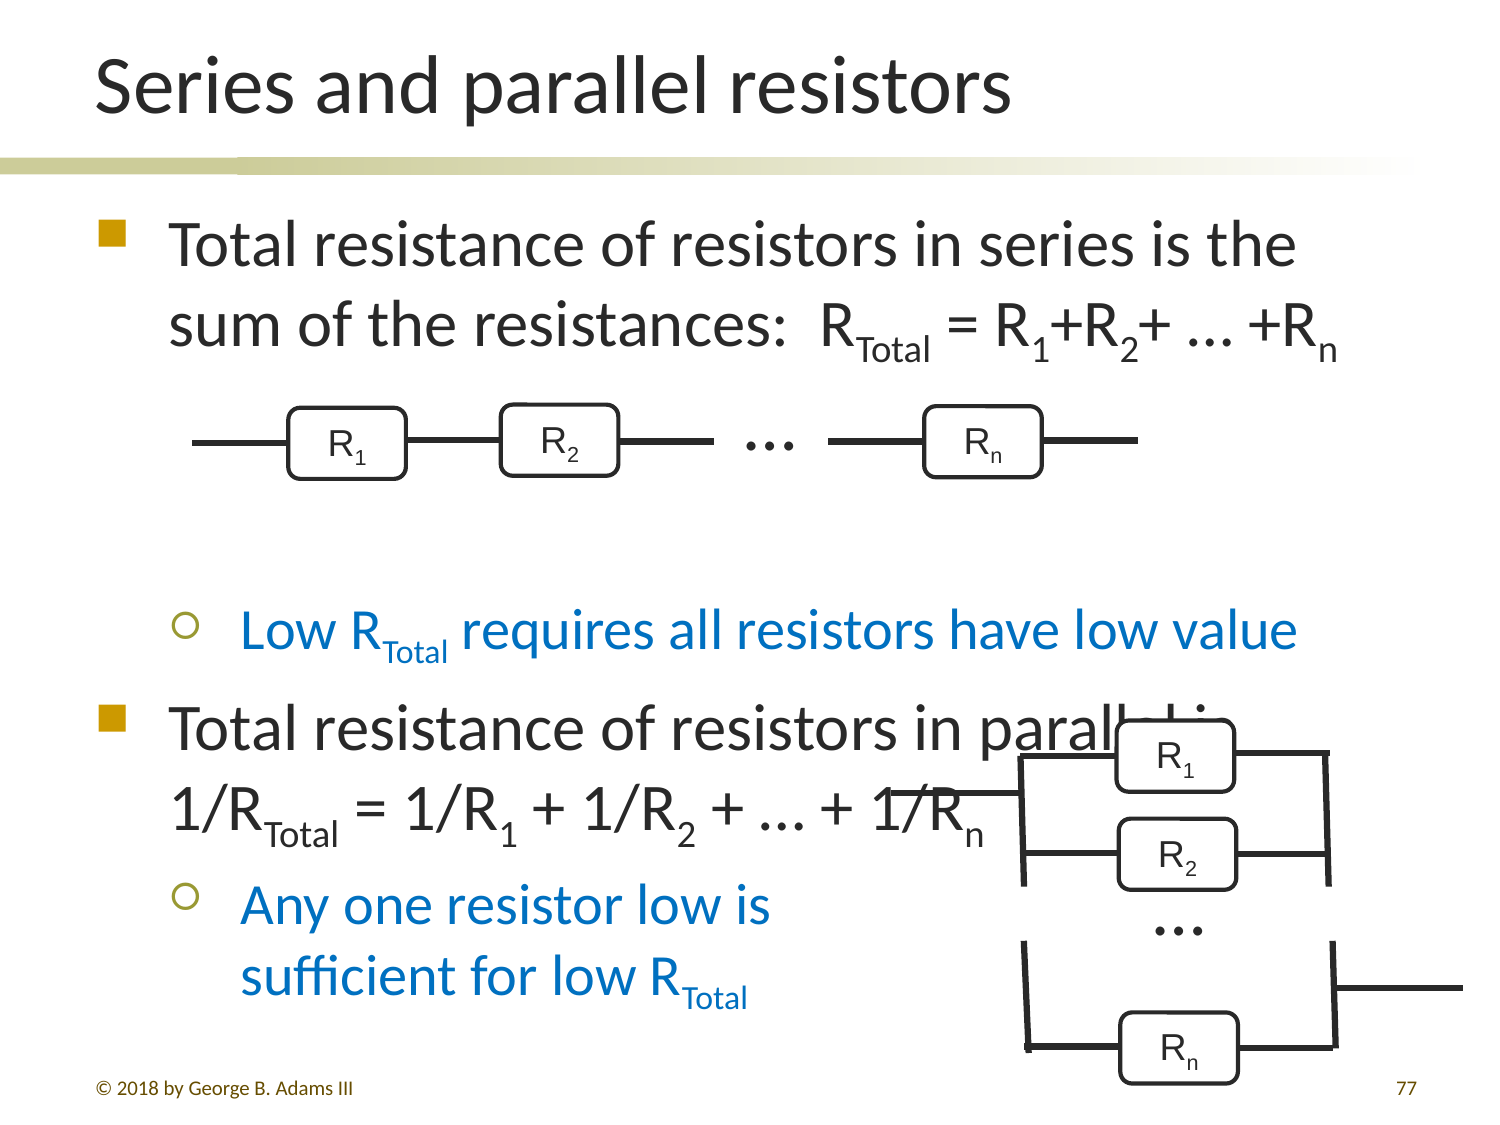

# Series and parallel resistors
Total resistance of resistors in series is the sum of the resistances:  RTotal = R1+R2+ … +Rn

Low RTotal requires all resistors have low value
Total resistance of resistors in parallel is
1/RTotal = 1/R1 + 1/R2 + … + 1/Rn
Any one resistor low is
sufficient for low RTotal
…
R1
R2
Rn
R1
R2
Rn
…
© 2018 by George B. Adams III
77